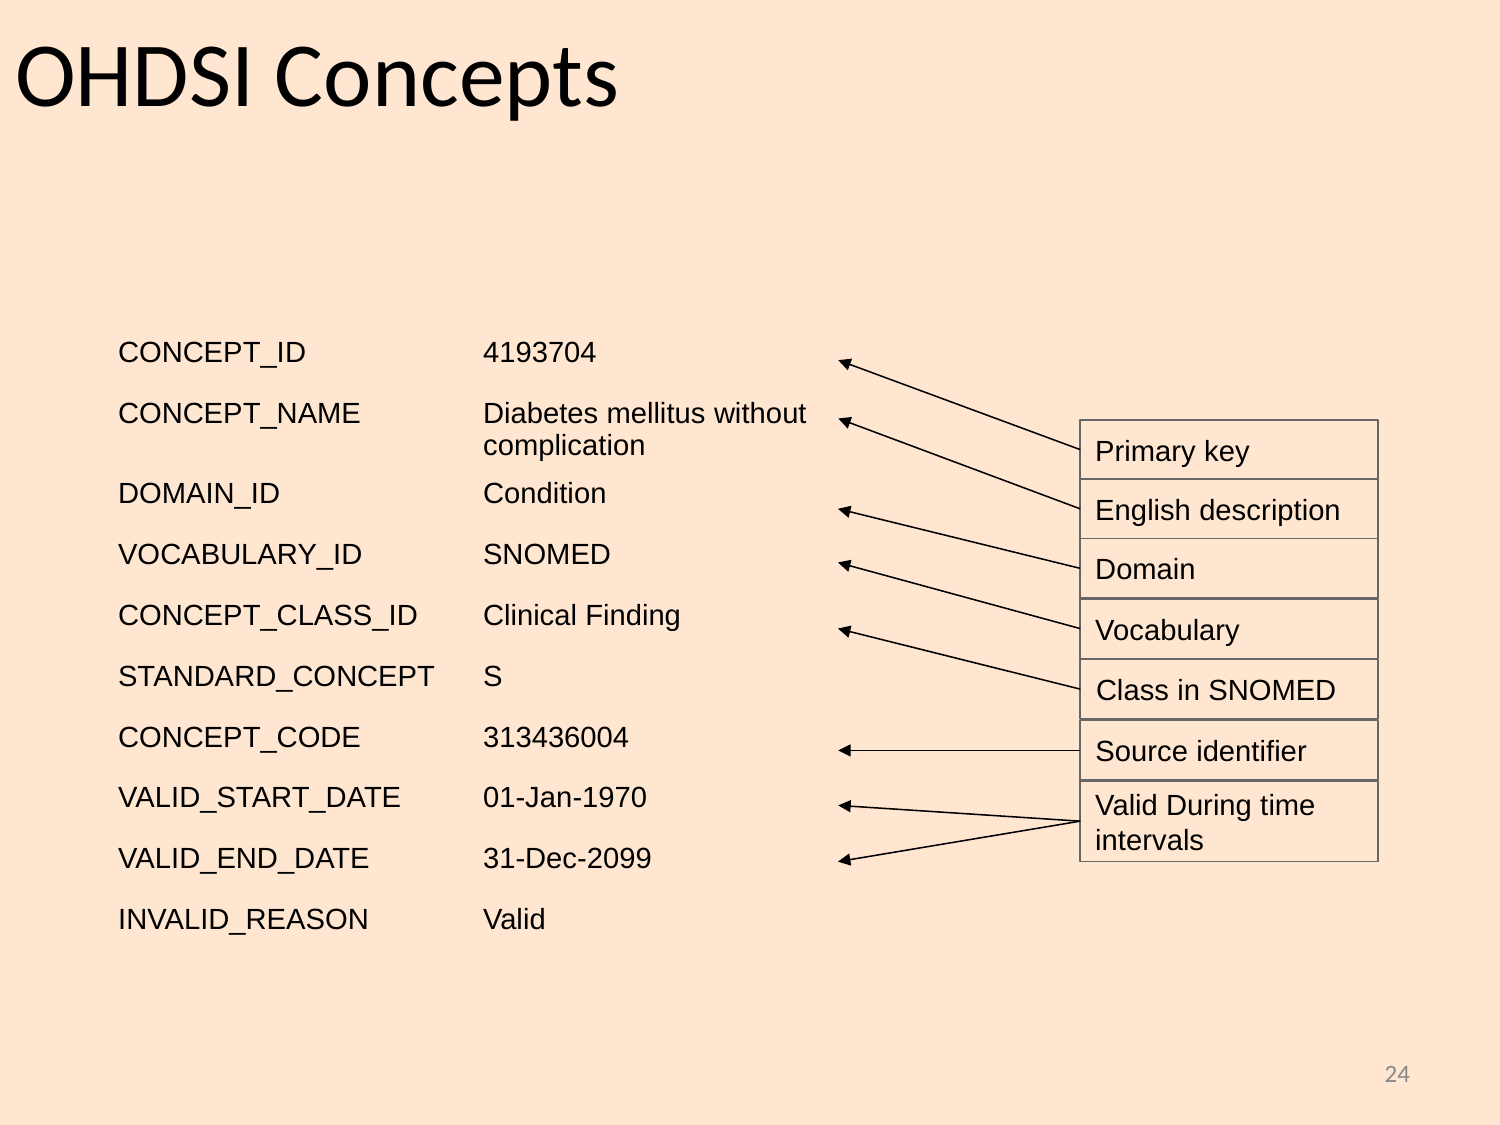

# OHDSI Concepts
| CONCEPT\_ID | 4193704 |
| --- | --- |
| CONCEPT\_NAME | Diabetes mellitus without complication |
| DOMAIN\_ID | Condition |
| VOCABULARY\_ID | SNOMED |
| CONCEPT\_CLASS\_ID | Clinical Finding |
| STANDARD\_CONCEPT | S |
| CONCEPT\_CODE | 313436004 |
| VALID\_START\_DATE | 01-Jan-1970 |
| VALID\_END\_DATE | 31-Dec-2099 |
| INVALID\_REASON | Valid |
Primary key
English description
Domain
Vocabulary

Class in SNOMED

Source identifier
Valid During time intervals
24